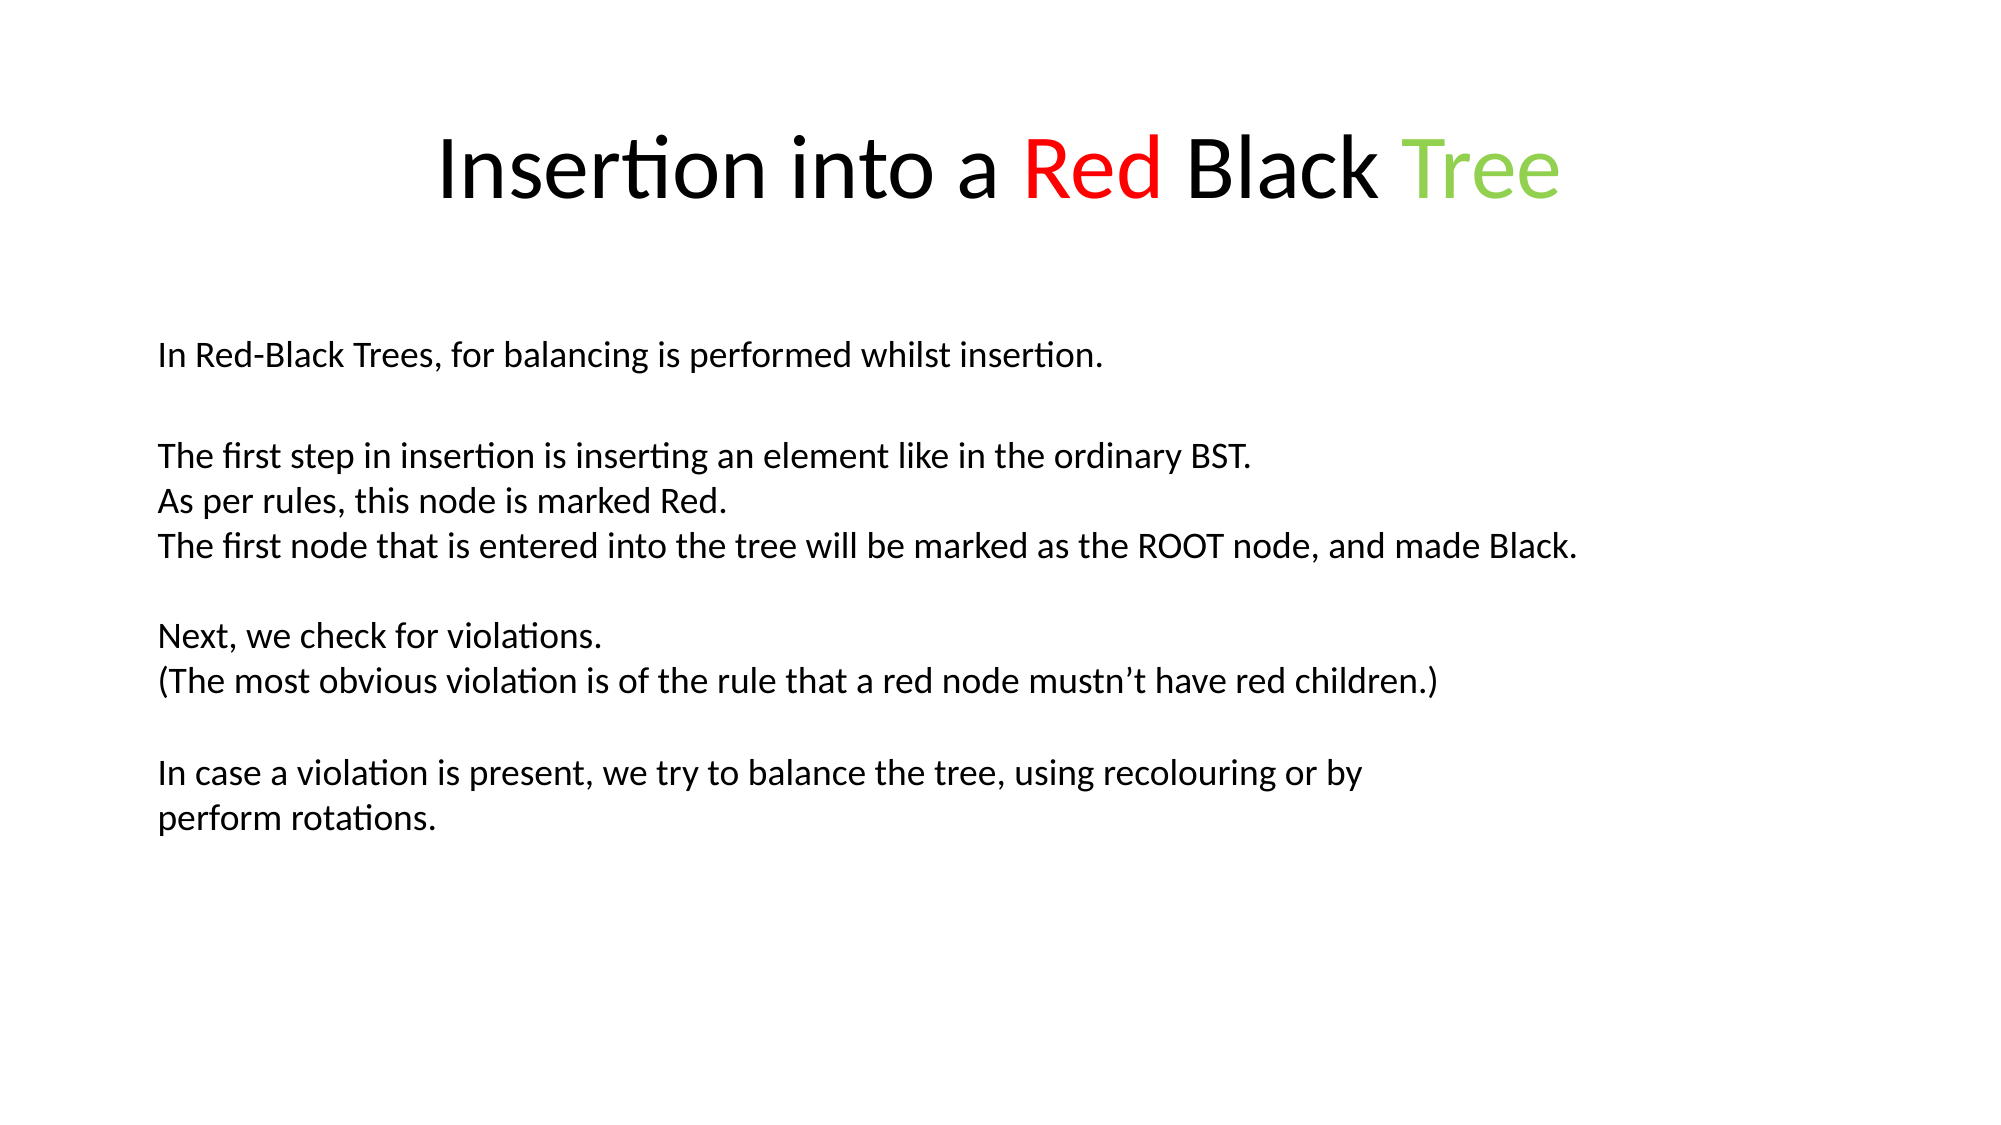

# Insertion into a Red Black Tree
In Red-Black Trees, for balancing is performed whilst insertion.
The first step in insertion is inserting an element like in the ordinary BST.
As per rules, this node is marked Red.
The first node that is entered into the tree will be marked as the ROOT node, and made Black.

Next, we check for violations.
(The most obvious violation is of the rule that a red node mustn’t have red children.)
In case a violation is present, we try to balance the tree, using recolouring or by perform rotations.